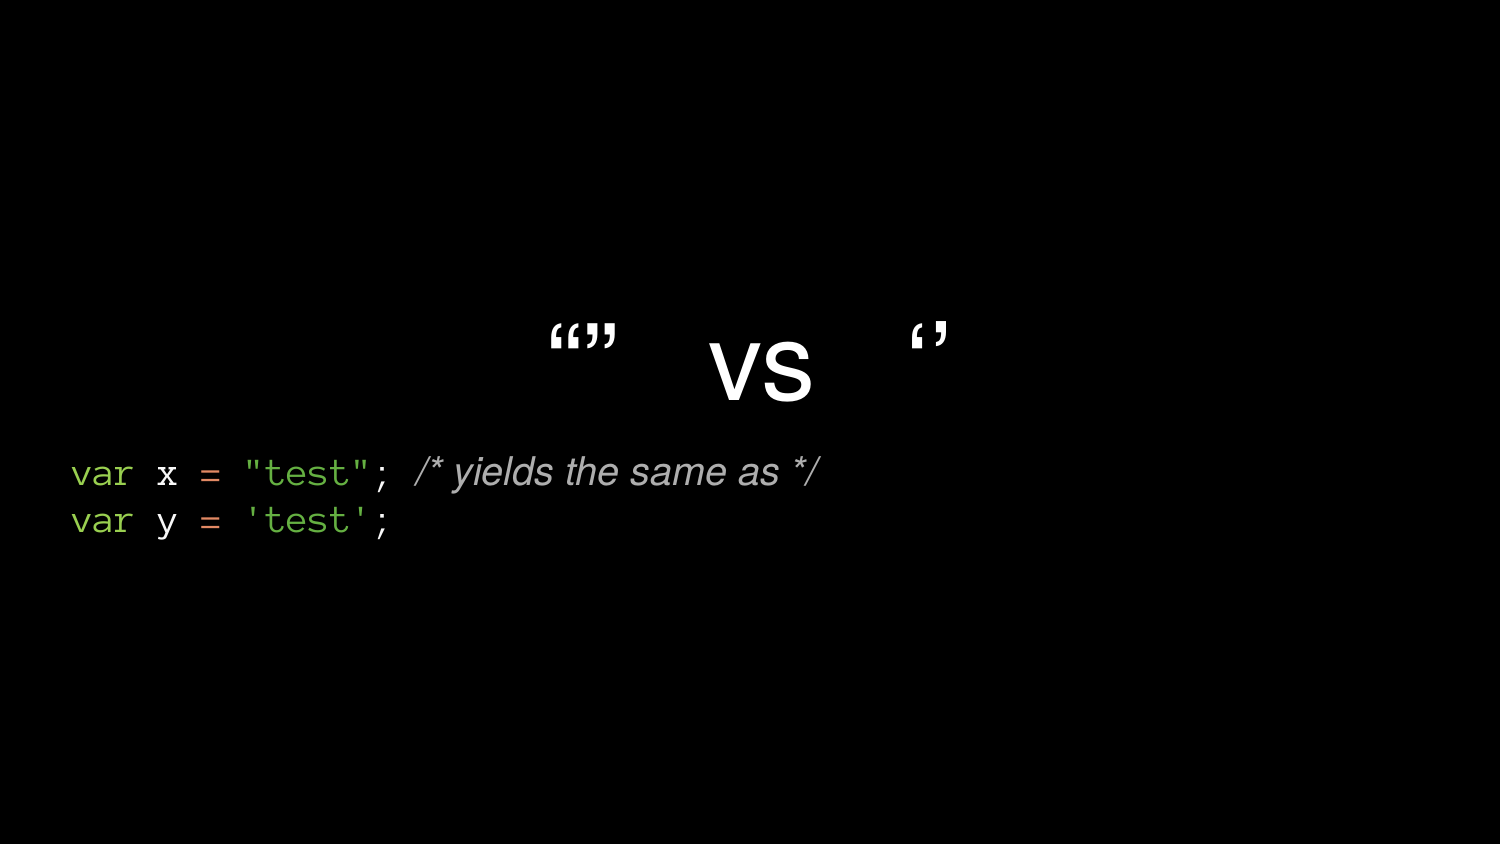

“”   vs   ‘’
var x = "test"; /* yields the same as */
var y = 'test';